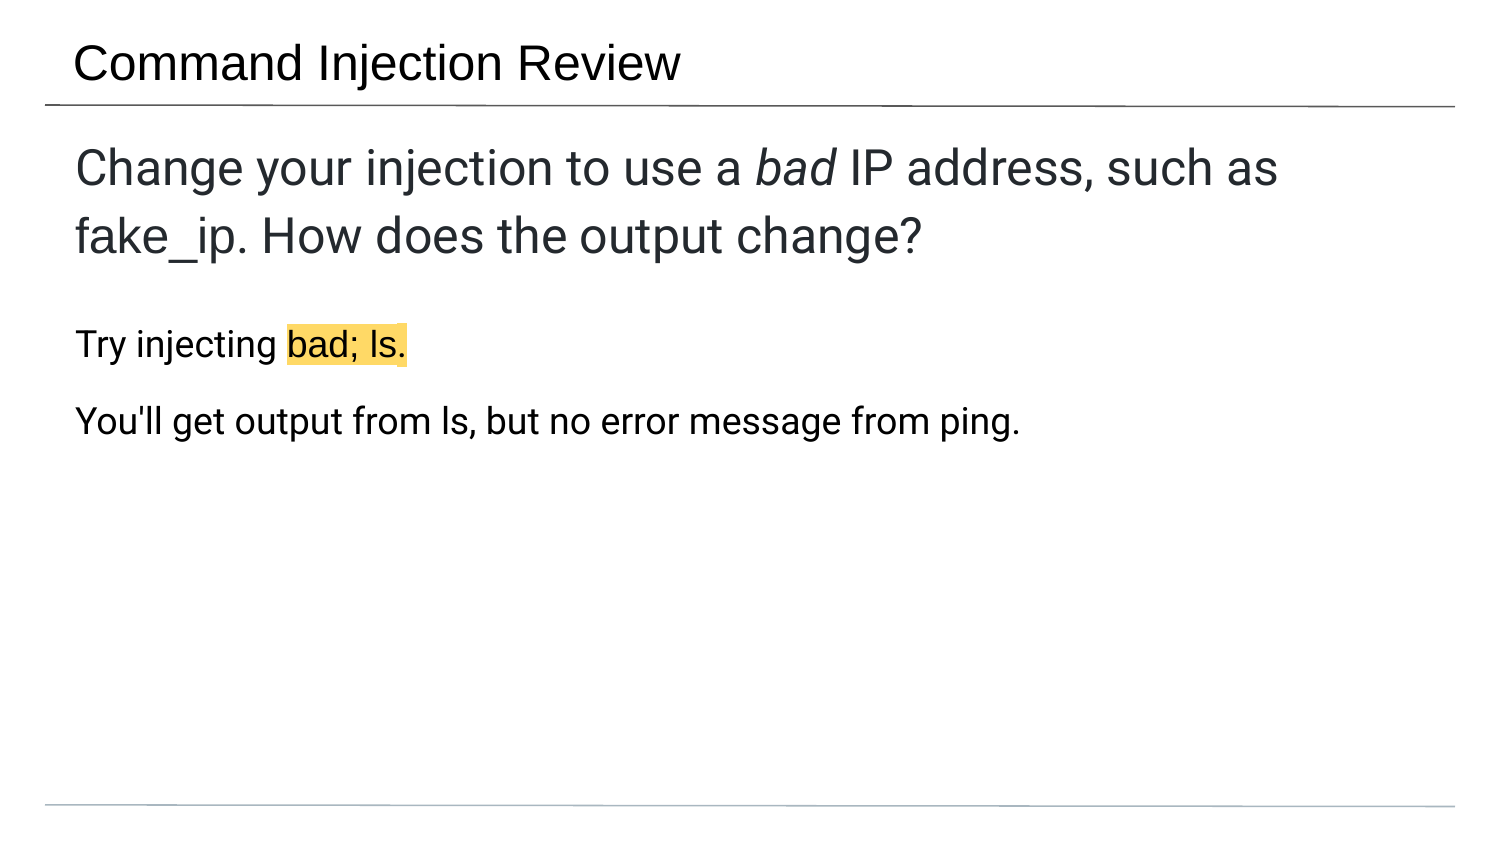

# Command Injection Review
Change your injection to use a bad IP address, such as fake_ip. How does the output change?

Try injecting bad; ls.
You'll get output from ls, but no error message from ping.